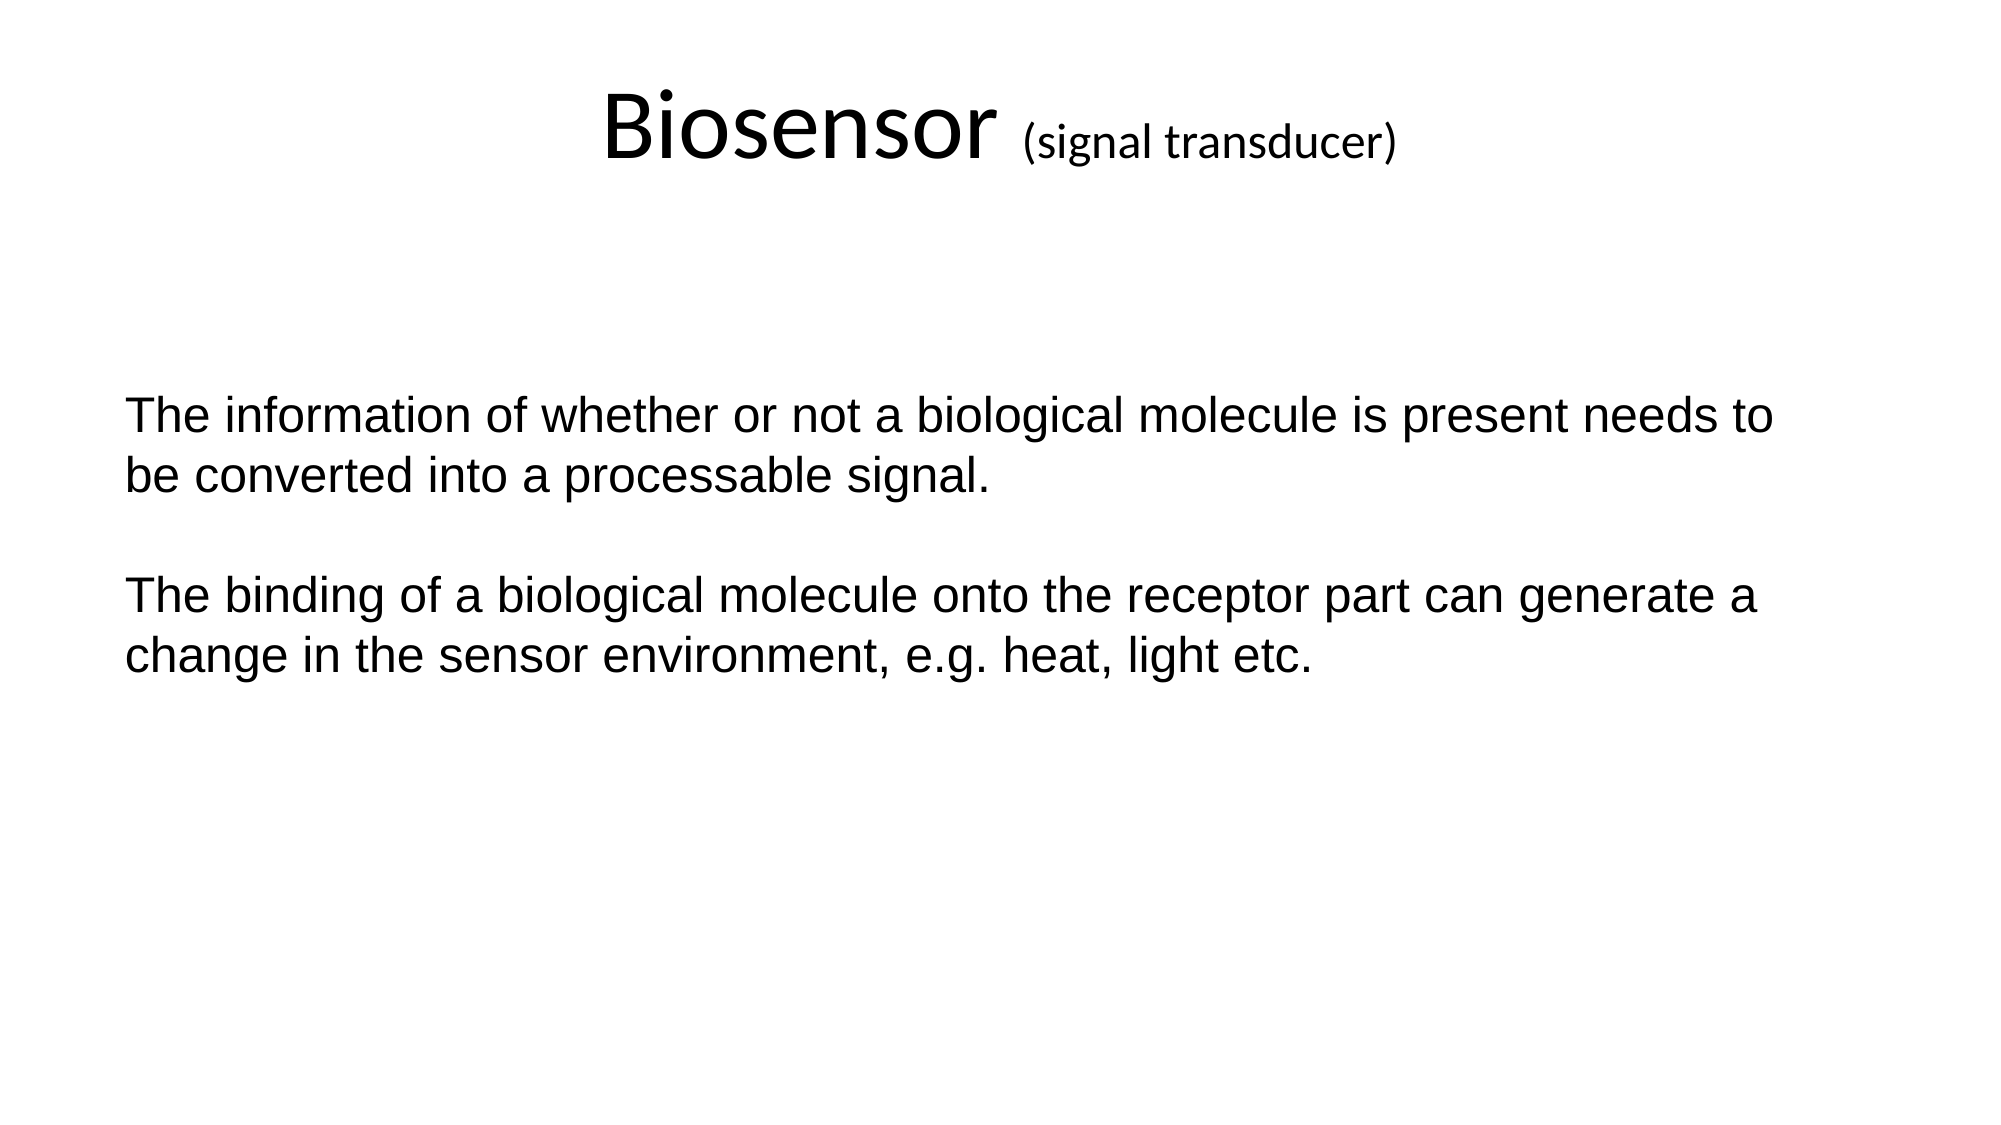

Biosensor (signal transducer)
The information of whether or not a biological molecule is present needs to be converted into a processable signal.

The binding of a biological molecule onto the receptor part can generate a change in the sensor environment, e.g. heat, light etc.